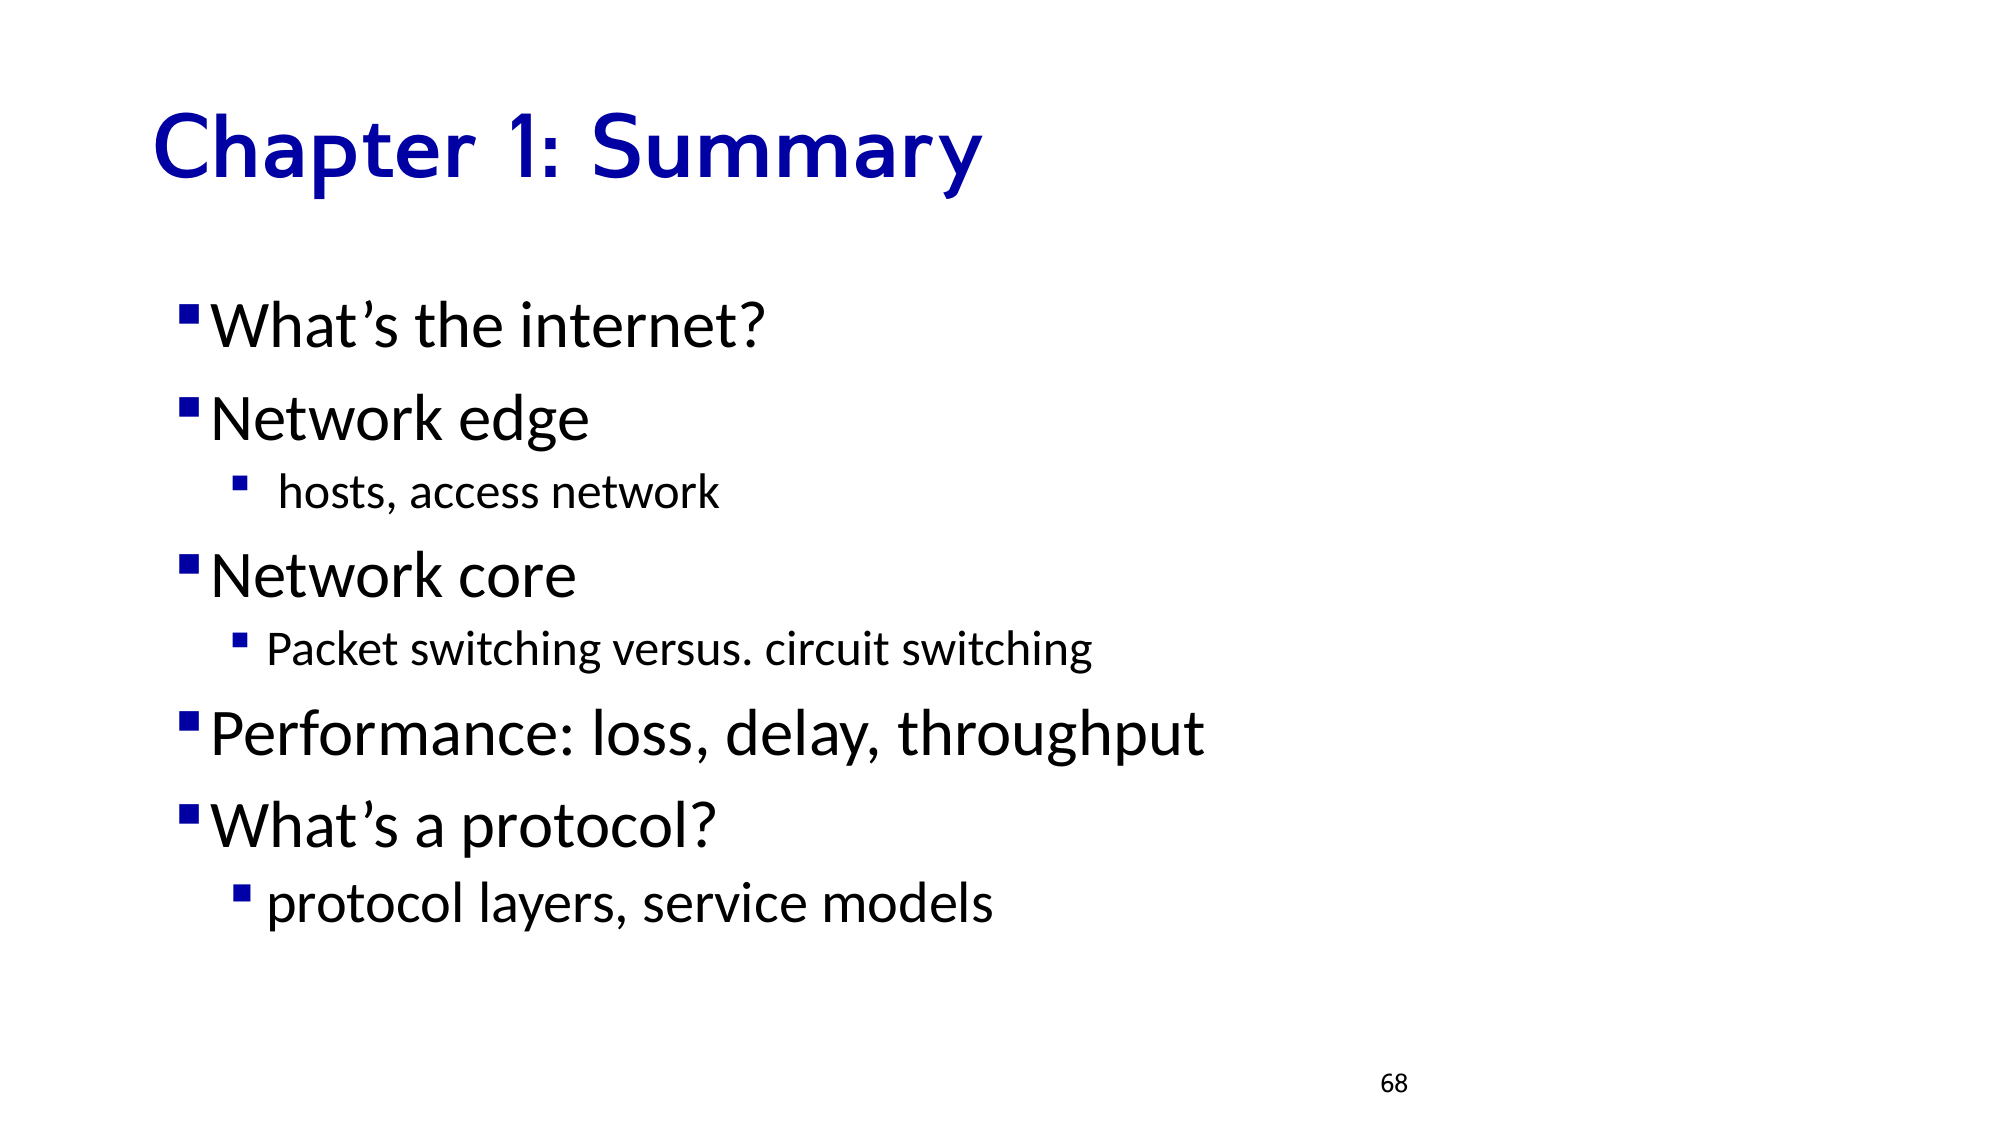

# Chapter 1: Summary
What’s the internet?
Network edge
 hosts, access network
Network core
Packet switching versus. circuit switching
Performance: loss, delay, throughput
What’s a protocol?
protocol layers, service models
68